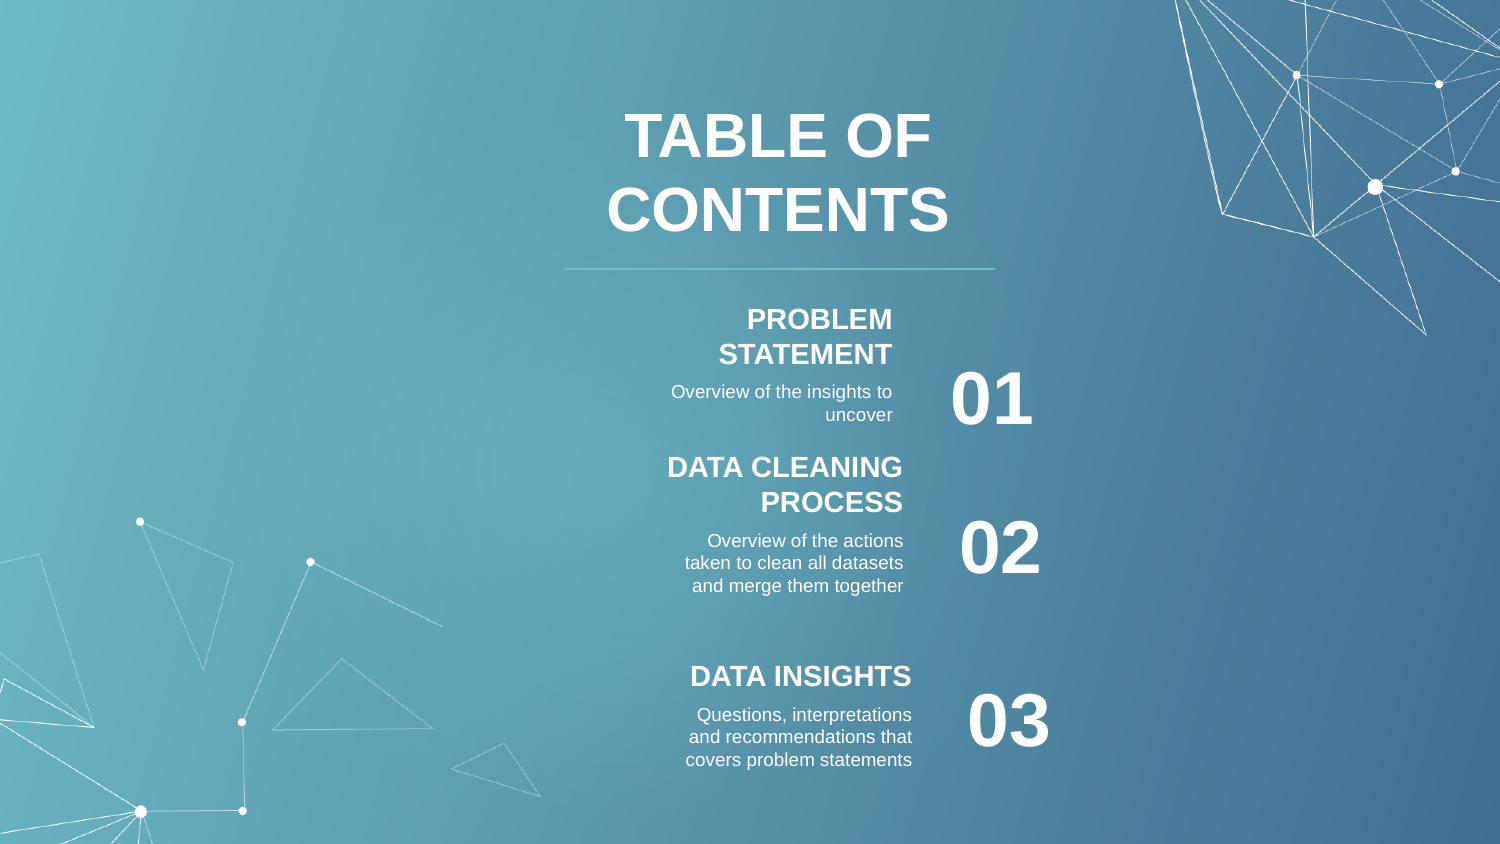

# TABLE OF CONTENTS
PROBLEM STATEMENT
01
Overview of the insights to uncover
DATA CLEANING PROCESS
02
Overview of the actions taken to clean all datasets and merge them together
DATA INSIGHTS
03
Questions, interpretations and recommendations that covers problem statements